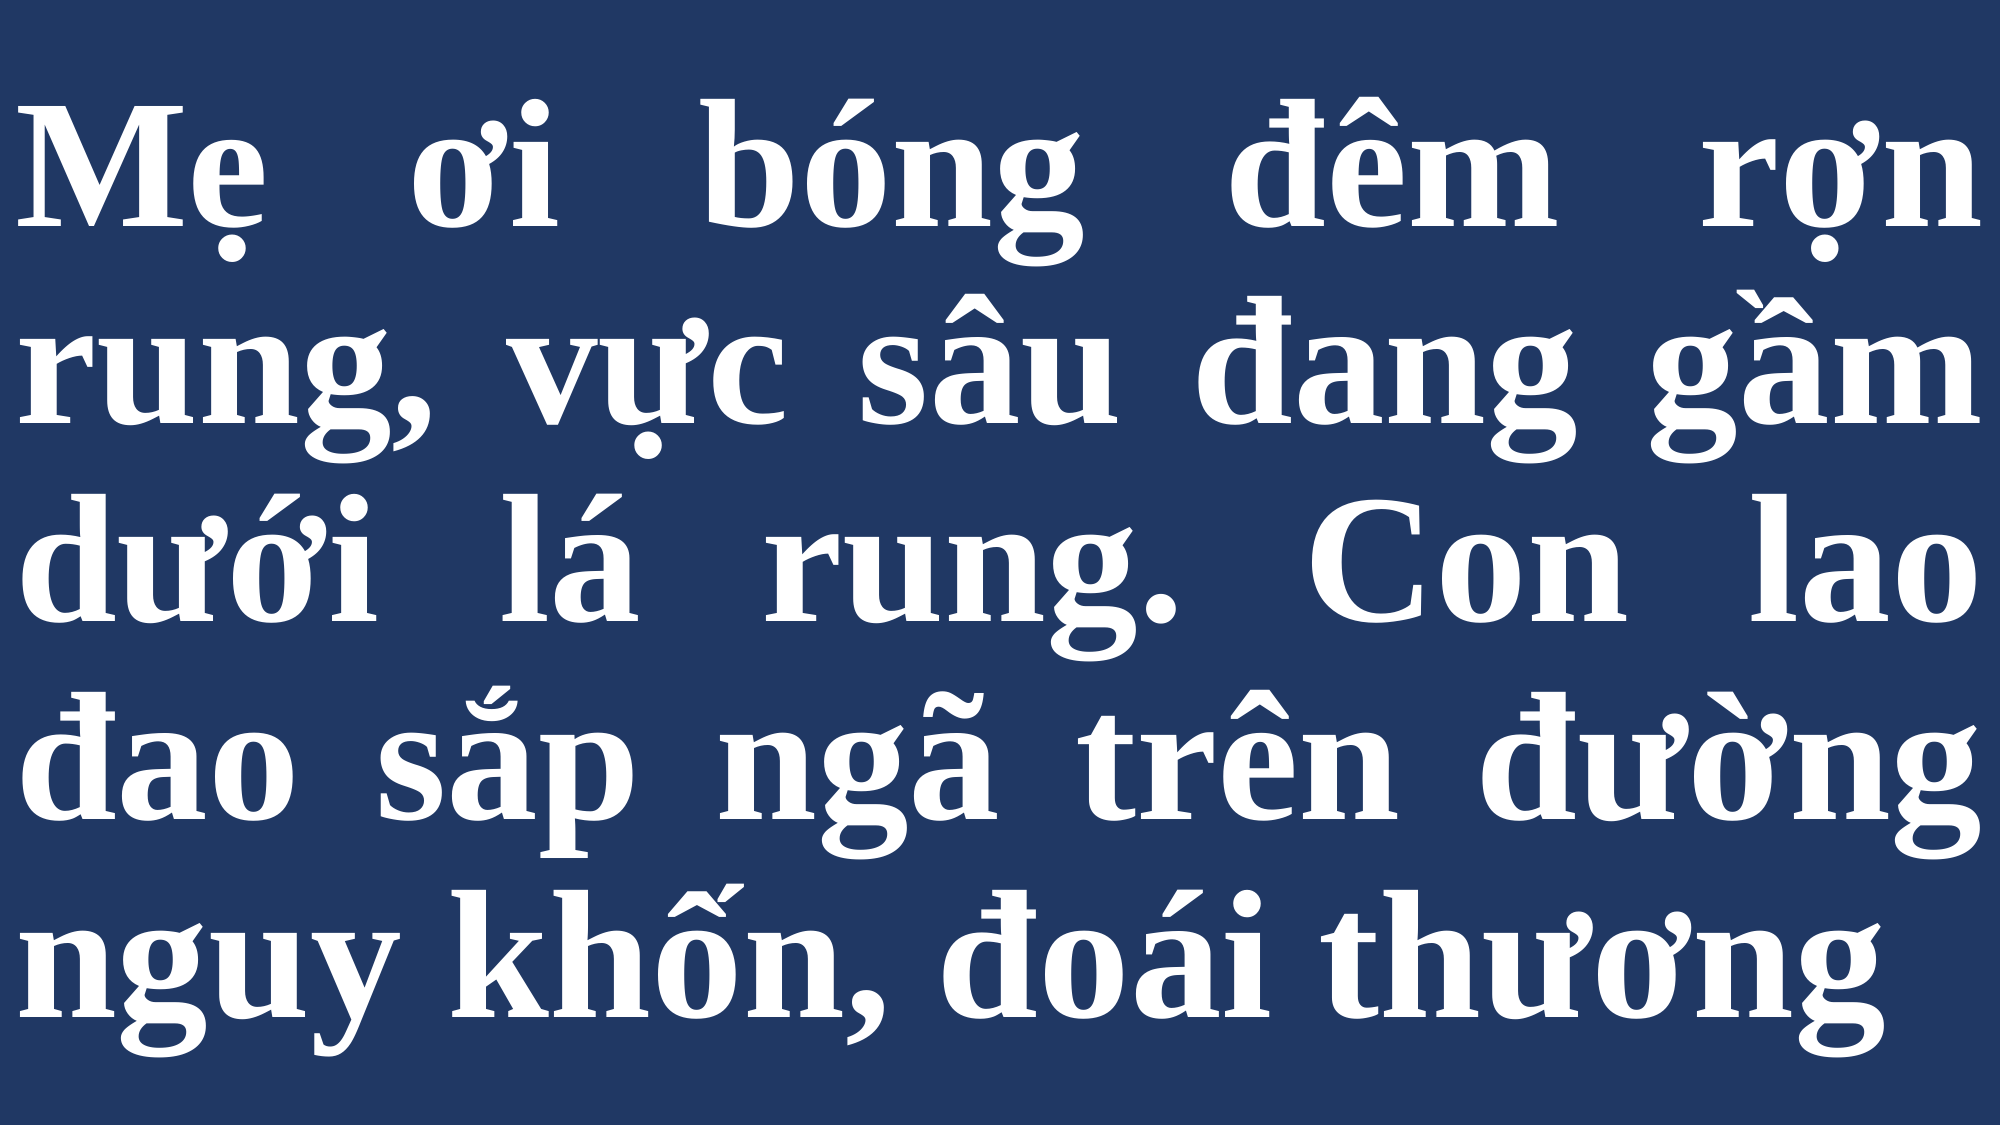

# Mẹ ơi bóng đêm rợn rung, vực sâu đang gầm dưới lá rung. Con lao đao sắp ngã trên đường nguy khốn, đoái thương